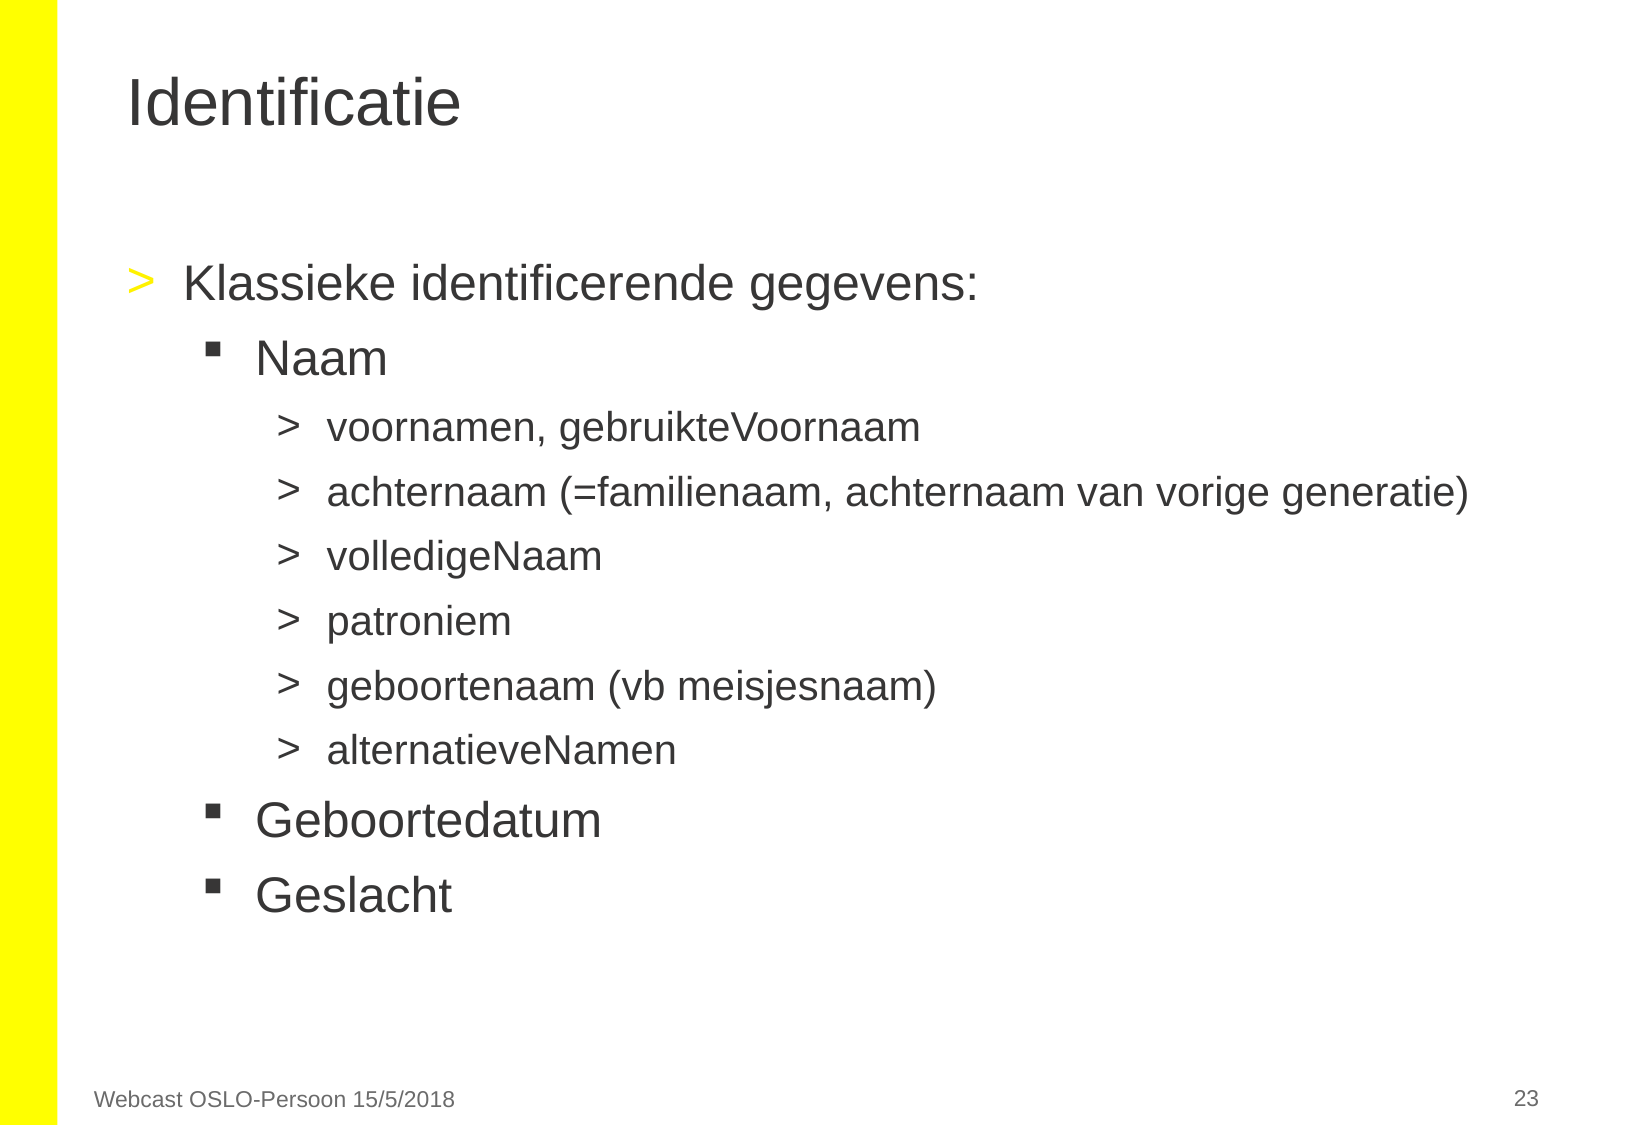

# Identificatie
Klassieke identificerende gegevens:
Naam
voornamen, gebruikteVoornaam
achternaam (=familienaam, achternaam van vorige generatie)
volledigeNaam
patroniem
geboortenaam (vb meisjesnaam)
alternatieveNamen
Geboortedatum
Geslacht
23
Webcast OSLO-Persoon 15/5/2018